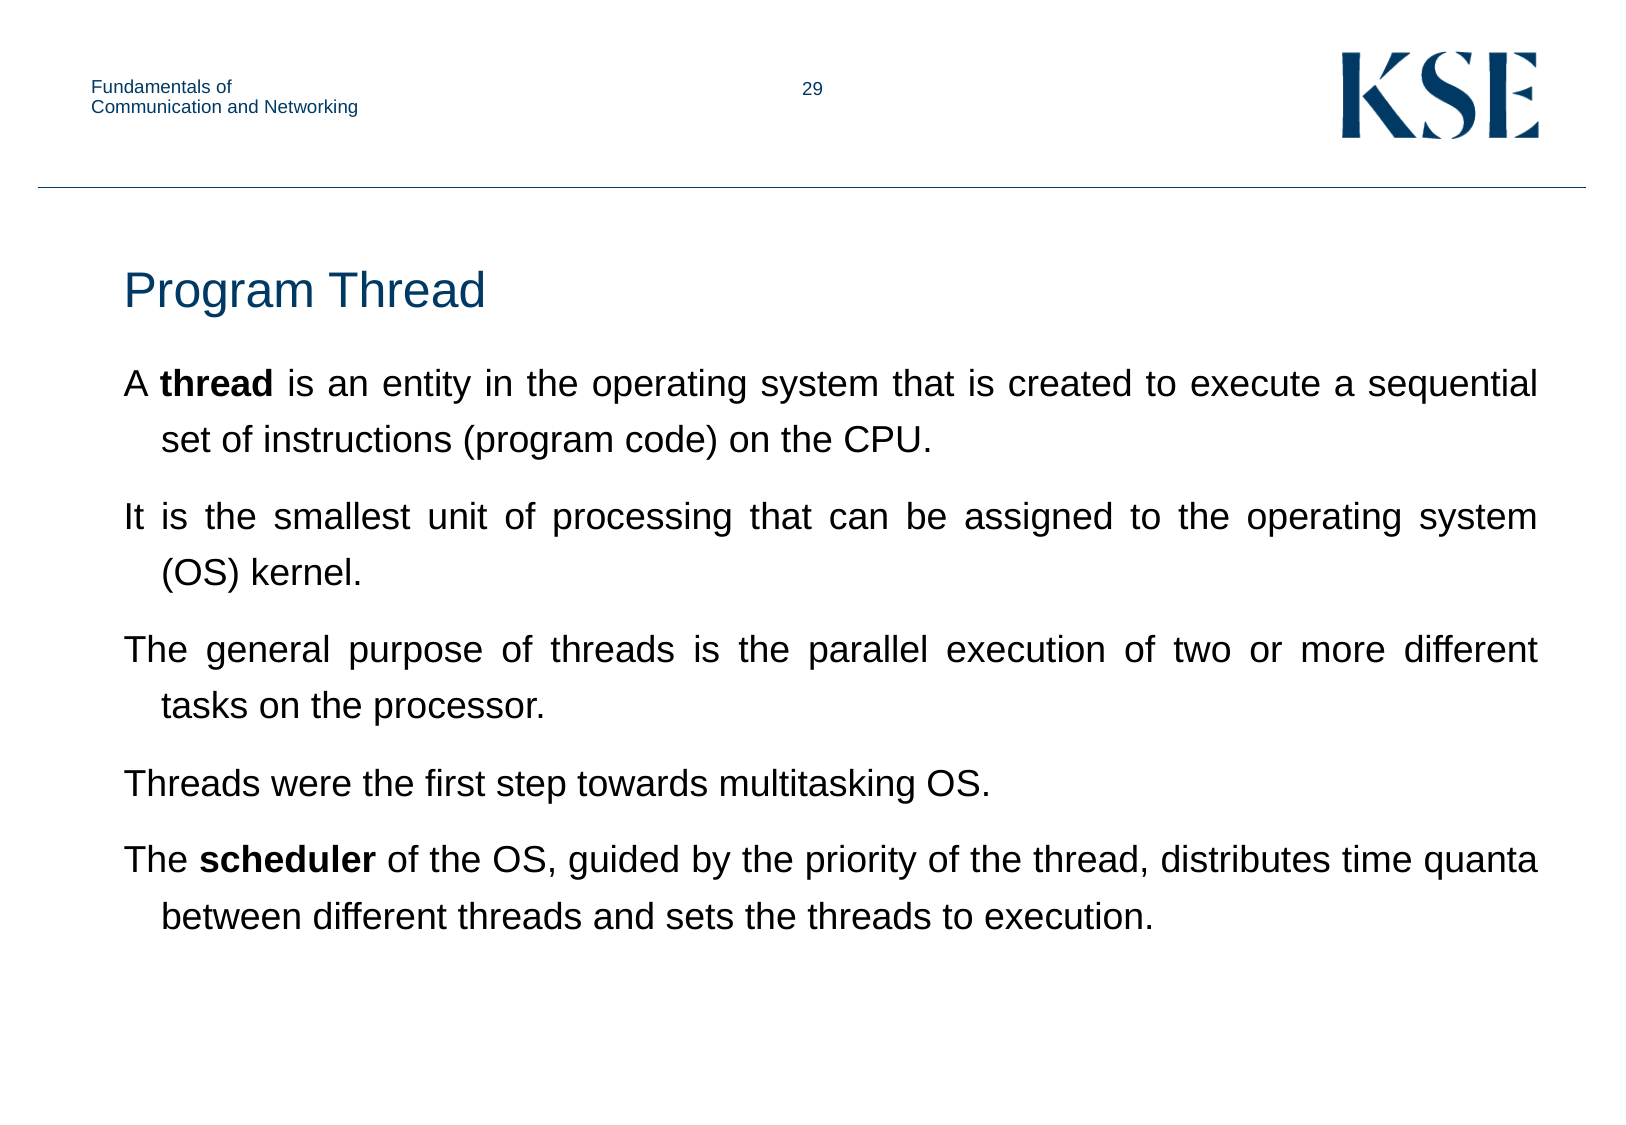

Fundamentals of Communication and Networking
Program Thread
A thread is an entity in the operating system that is created to execute a sequential set of instructions (program code) on the CPU.
It is the smallest unit of processing that can be assigned to the operating system (OS) kernel.
The general purpose of threads is the parallel execution of two or more different tasks on the processor.
Threads were the first step towards multitasking OS.
The scheduler of the OS, guided by the priority of the thread, distributes time quanta between different threads and sets the threads to execution.